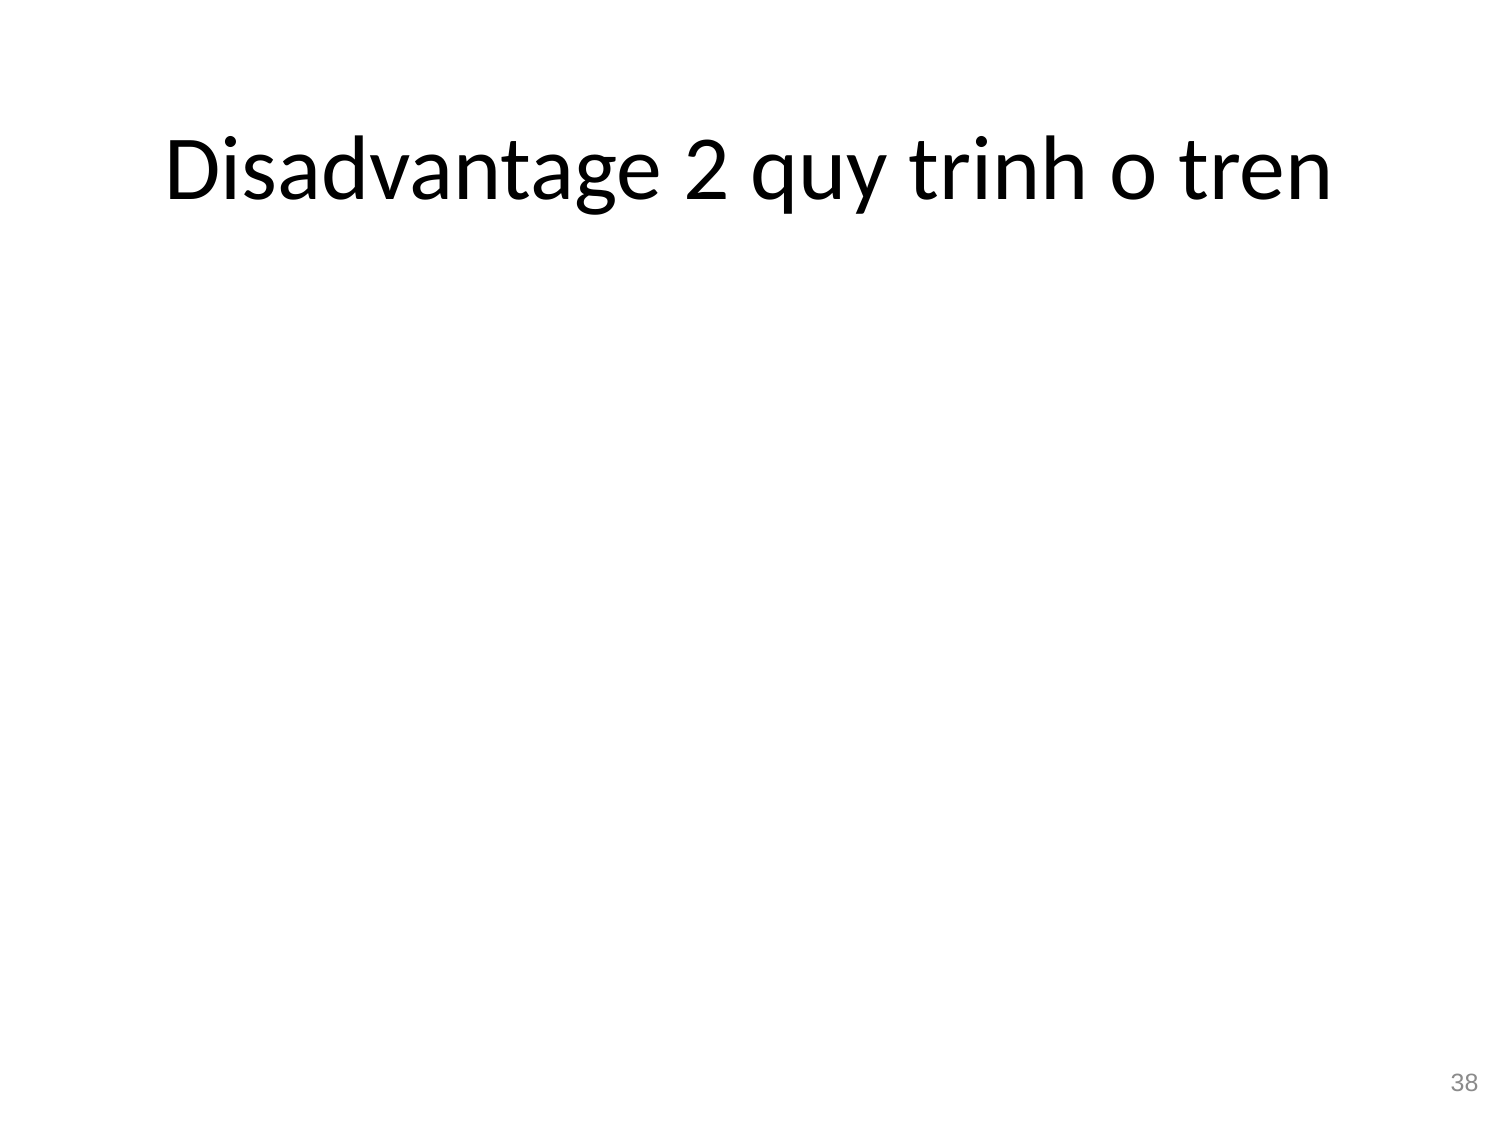

# Disadvantage 2 quy trinh o tren

38